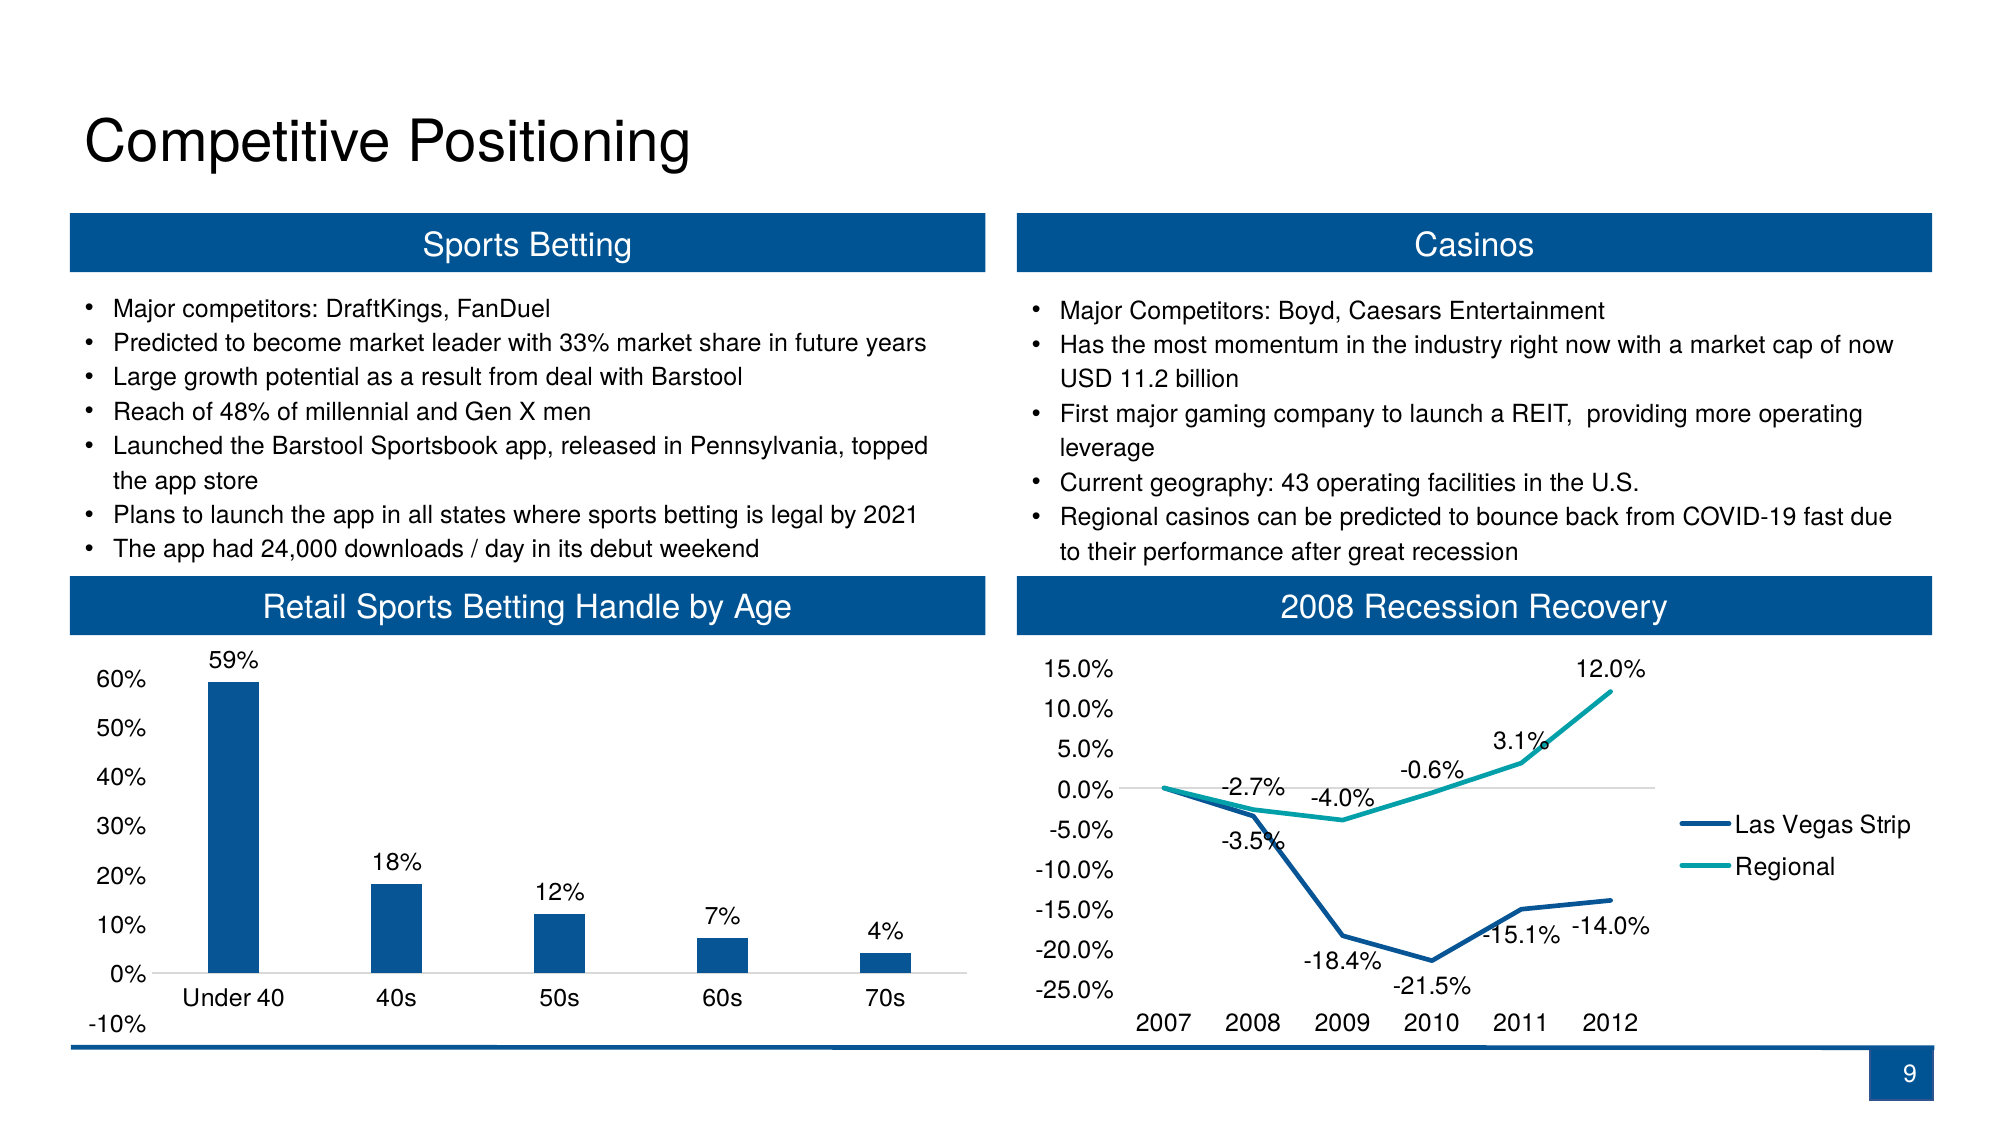

Competitive Positioning
Sports Betting
Casinos
Major competitors: DraftKings, FanDuel
Predicted to become market leader with 33% market share in future years
Large growth potential as a result from deal with Barstool
Reach of 48% of millennial and Gen X men
Launched the Barstool Sportsbook app, released in Pennsylvania, topped the app store
Plans to launch the app in all states where sports betting is legal by 2021
The app had 24,000 downloads / day in its debut weekend
Major Competitors: Boyd, Caesars Entertainment
Has the most momentum in the industry right now with a market cap of now USD 11.2 billion
First major gaming company to launch a REIT,  providing more operating leverage
Current geography: 43 operating facilities in the U.S.
Regional casinos can be predicted to bounce back from COVID-19 fast due to their performance after great recession
Retail Sports Betting Handle by Age
2008 Recession Recovery

### Chart

| Category |  |
|---|---|
| Under 40 | 0.59 |
| 40s | 0.18 |
| 50s | 0.12 |
| 60s | 0.07 |
| 70s | 0.04 |

### Chart

| Category | Las Vegas Strip | Regional |
|---|---|---|
| 2007 | 0.0 | 0.0 |
| 2008 | -0.035 | -0.027 |
| 2009 | -0.184 | -0.04 |
| 2010 | -0.215 | -0.006 |
| 2011 | -0.151 | 0.031 |
| 2012 | -0.14 | 0.12 |
9
9